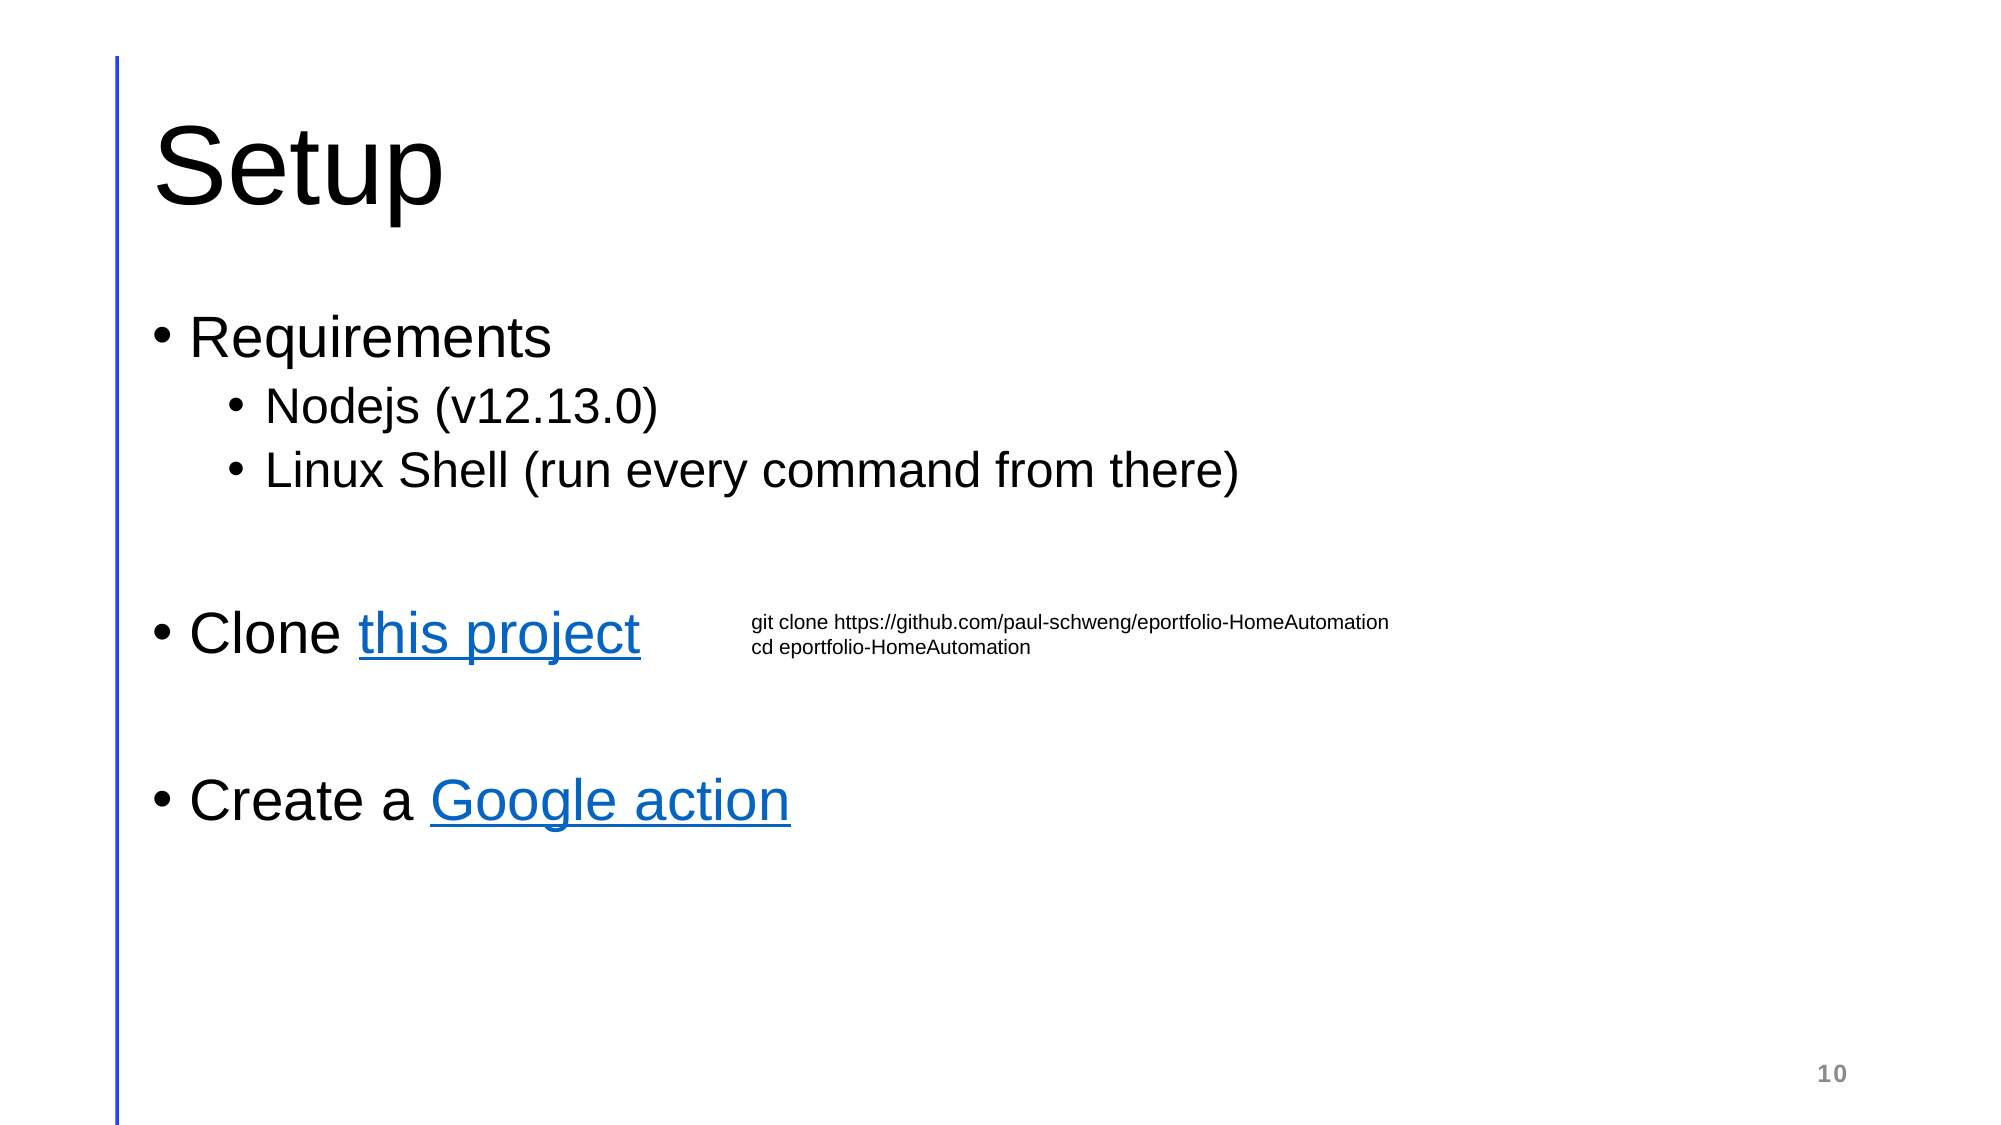

# Setup
Requirements
Nodejs (v12.13.0)
Linux Shell (run every command from there)

Clone this project

Create a Google action
git clone https://github.com/paul-schweng/eportfolio-HomeAutomation
cd eportfolio-HomeAutomation
10